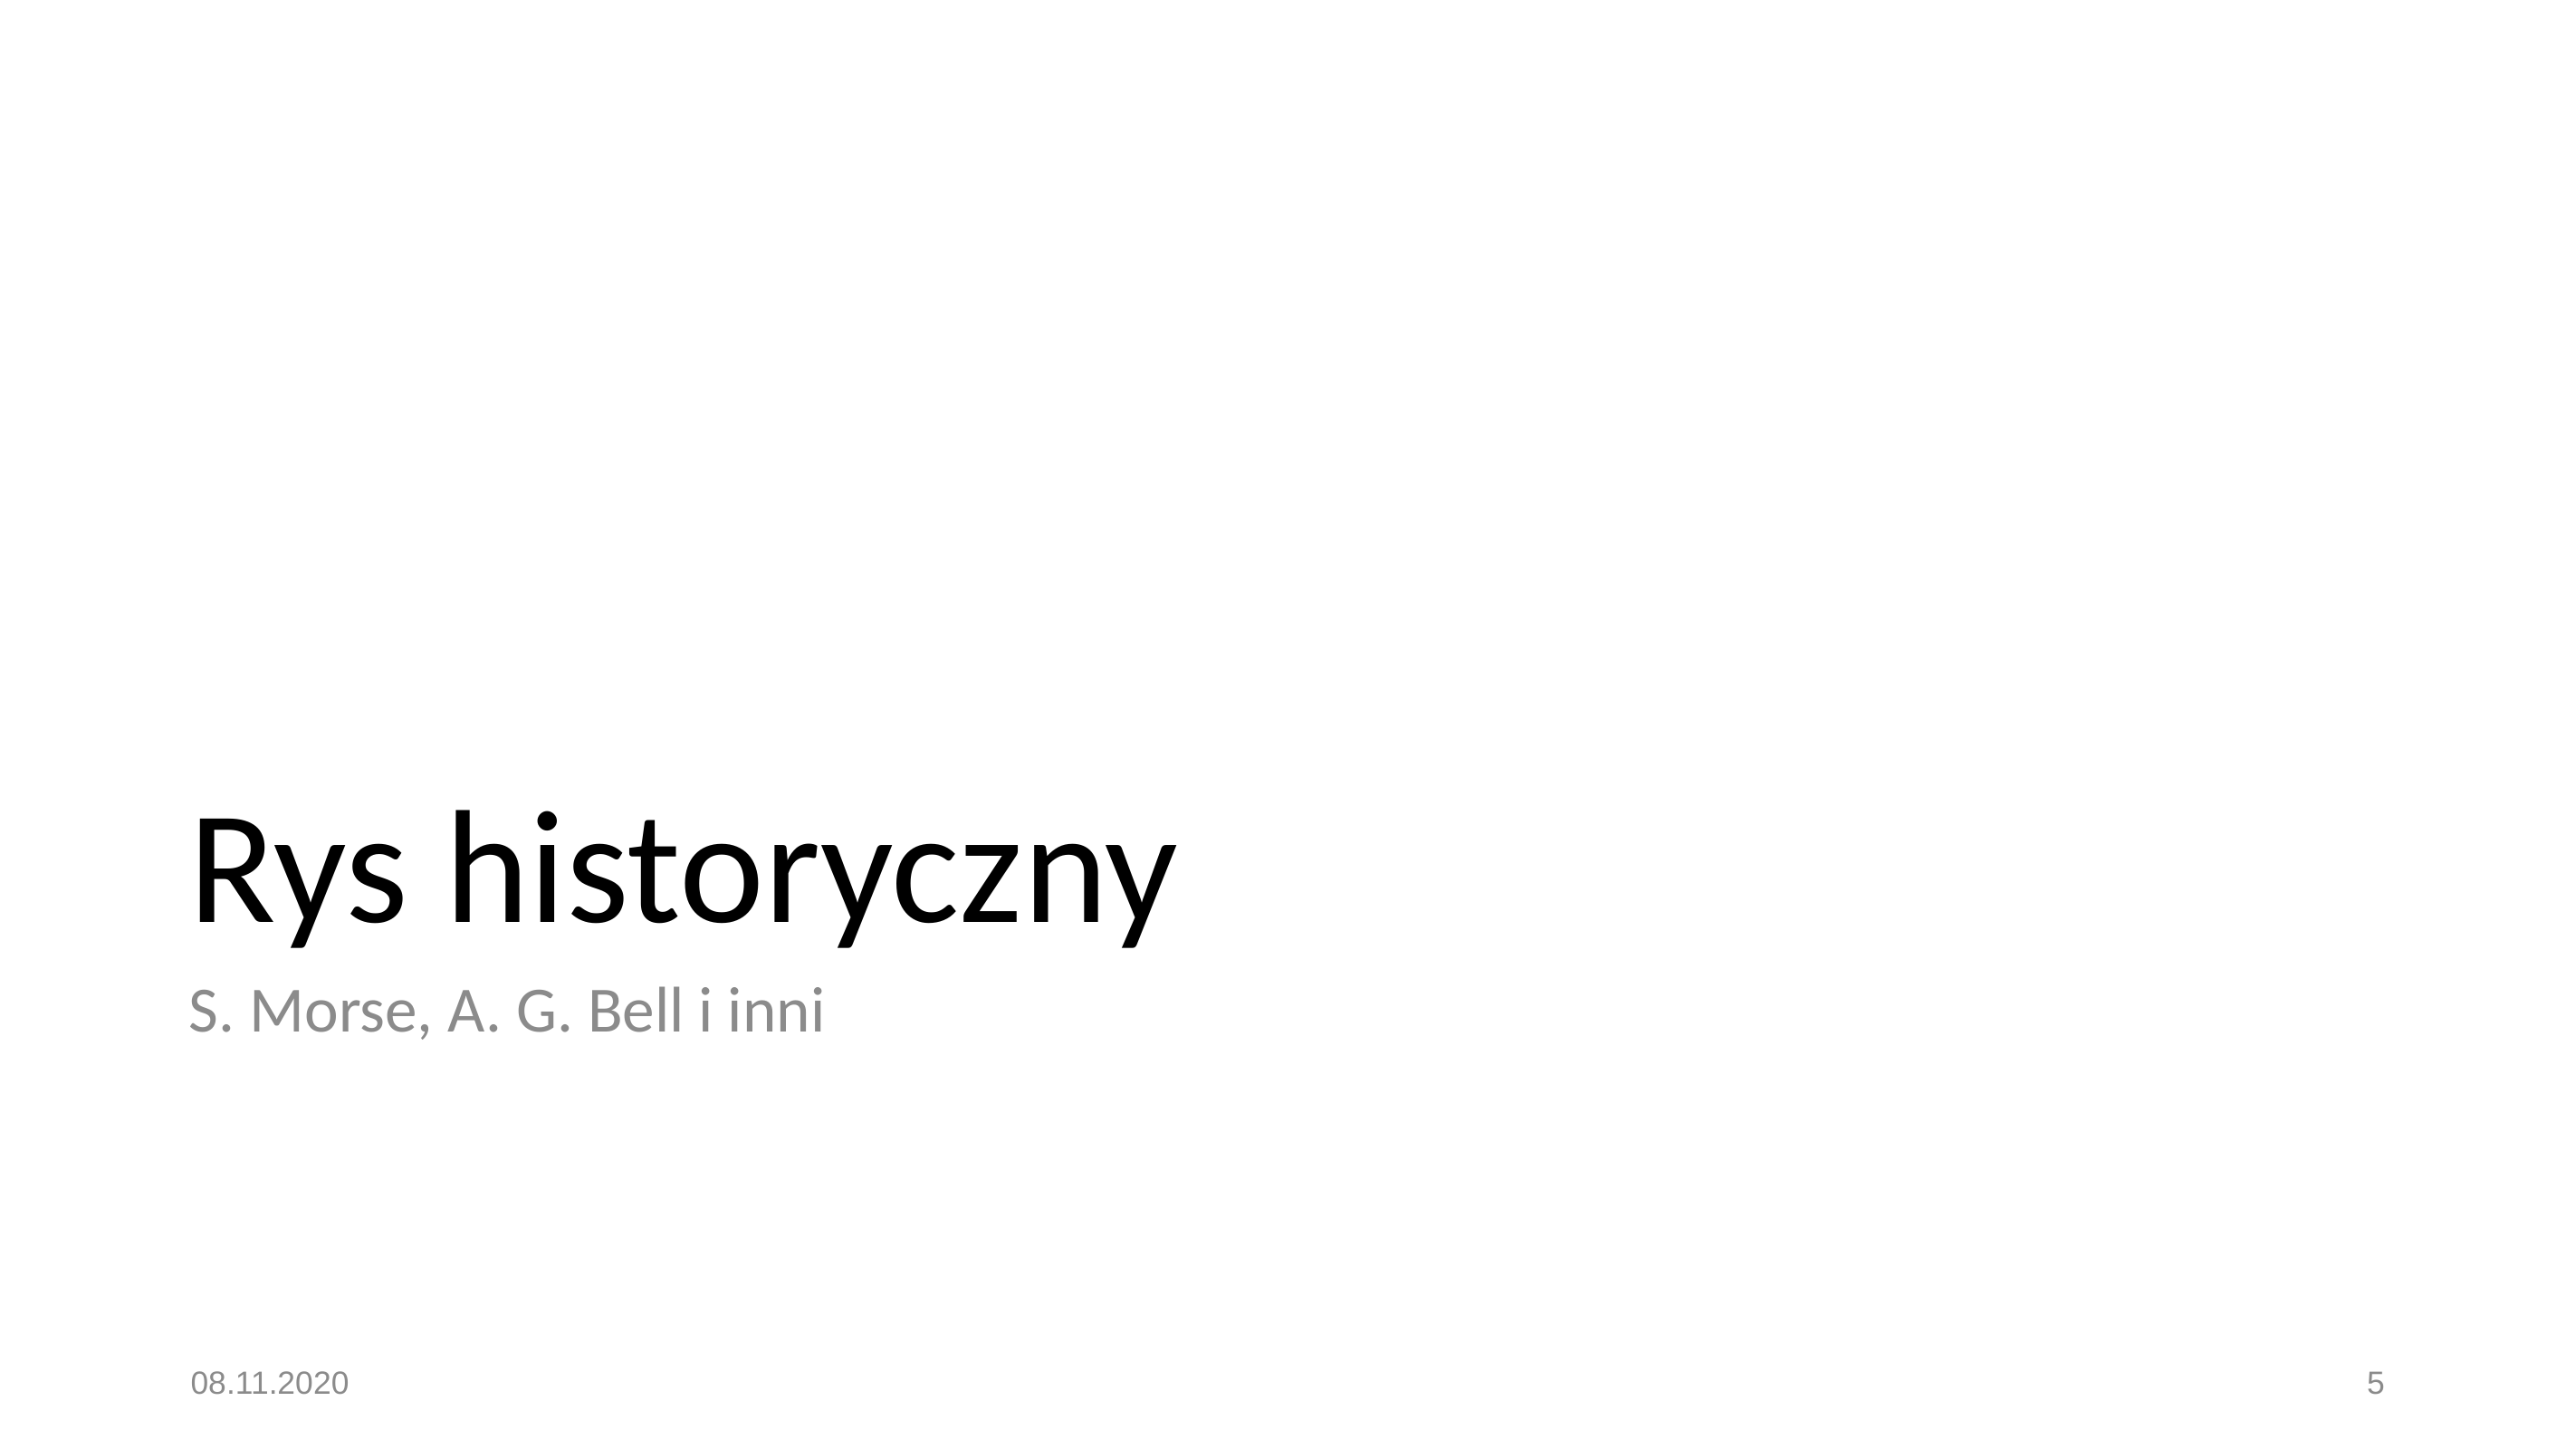

# Rys historyczny
S. Morse, A. G. Bell i inni
08.11.2020
5